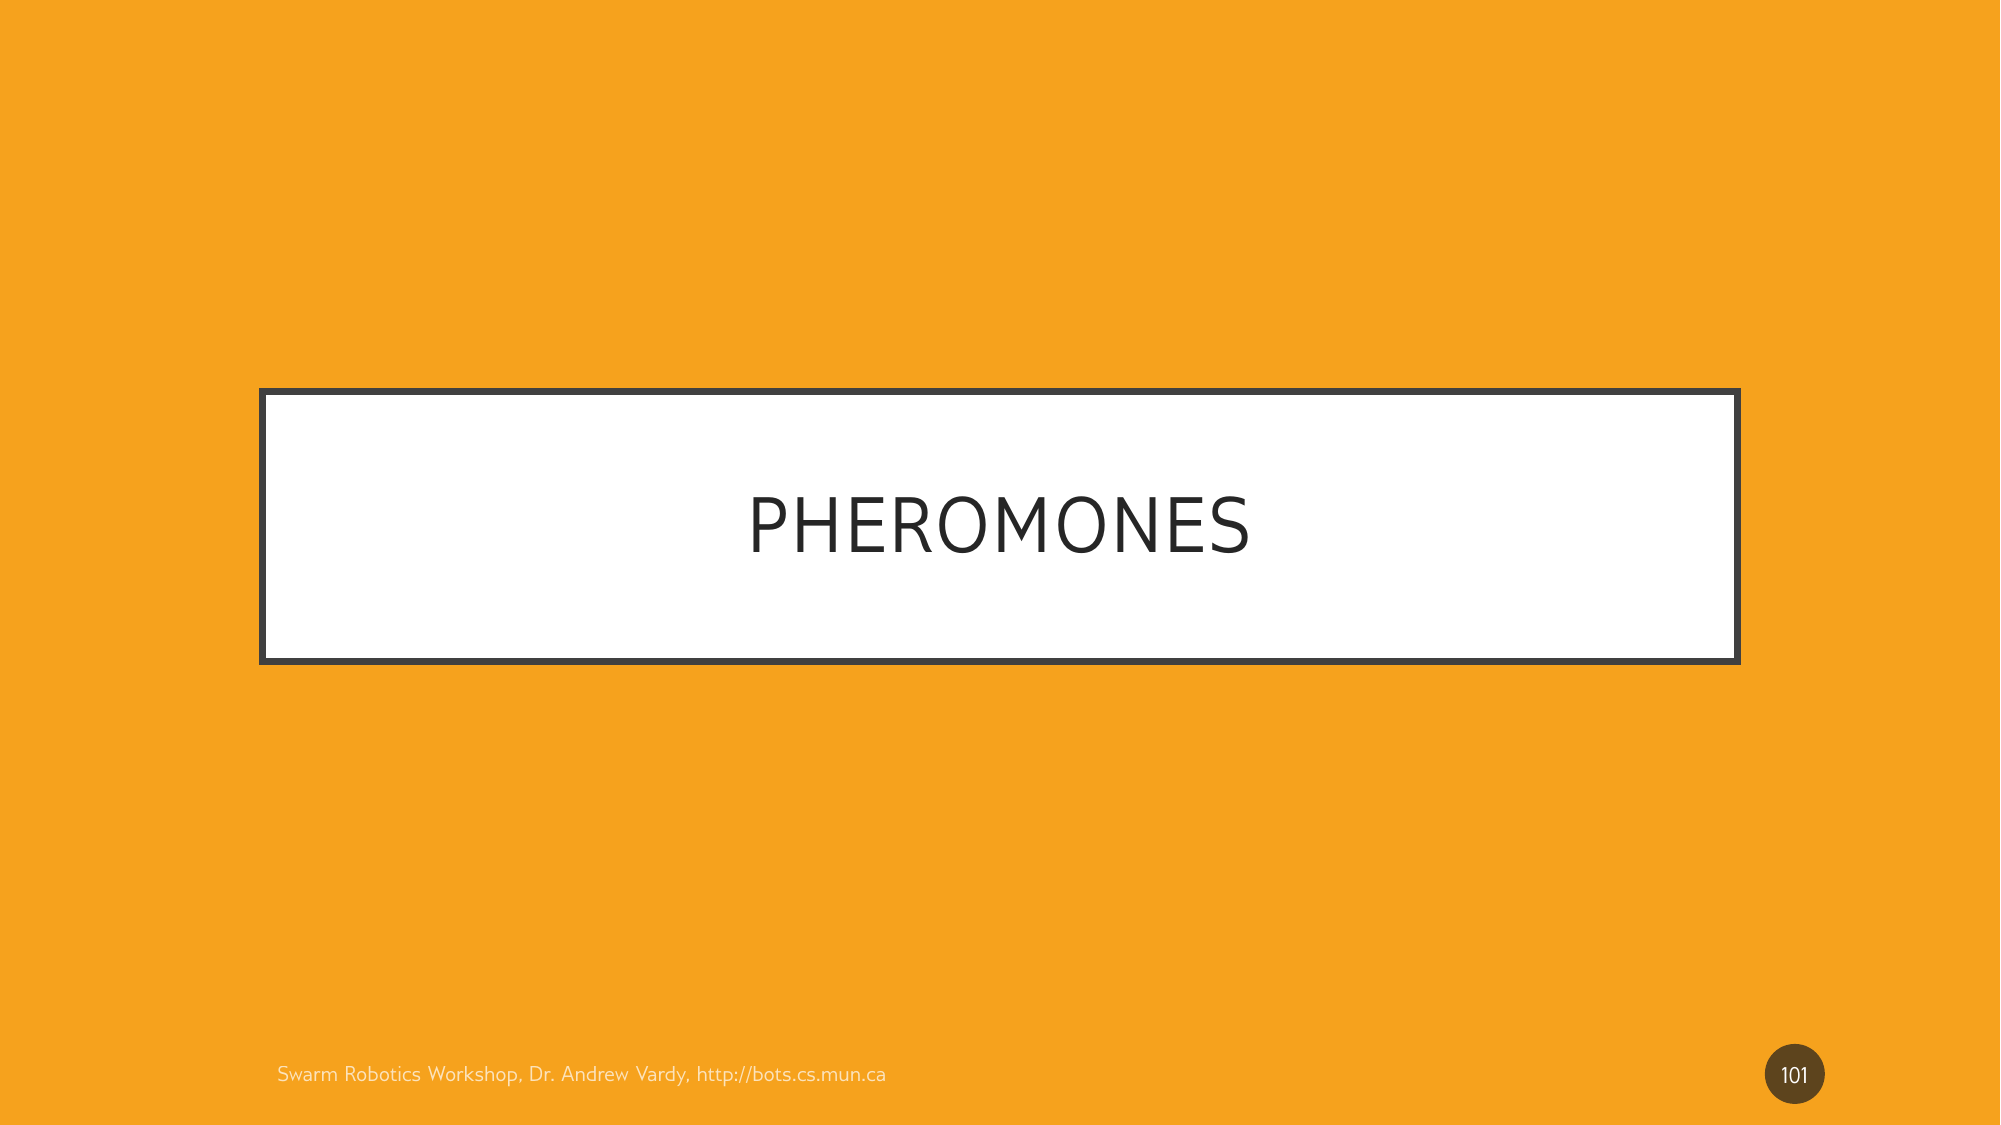

# Pheromones

101
Swarm Robotics Workshop, Dr. Andrew Vardy, http://bots.cs.mun.ca